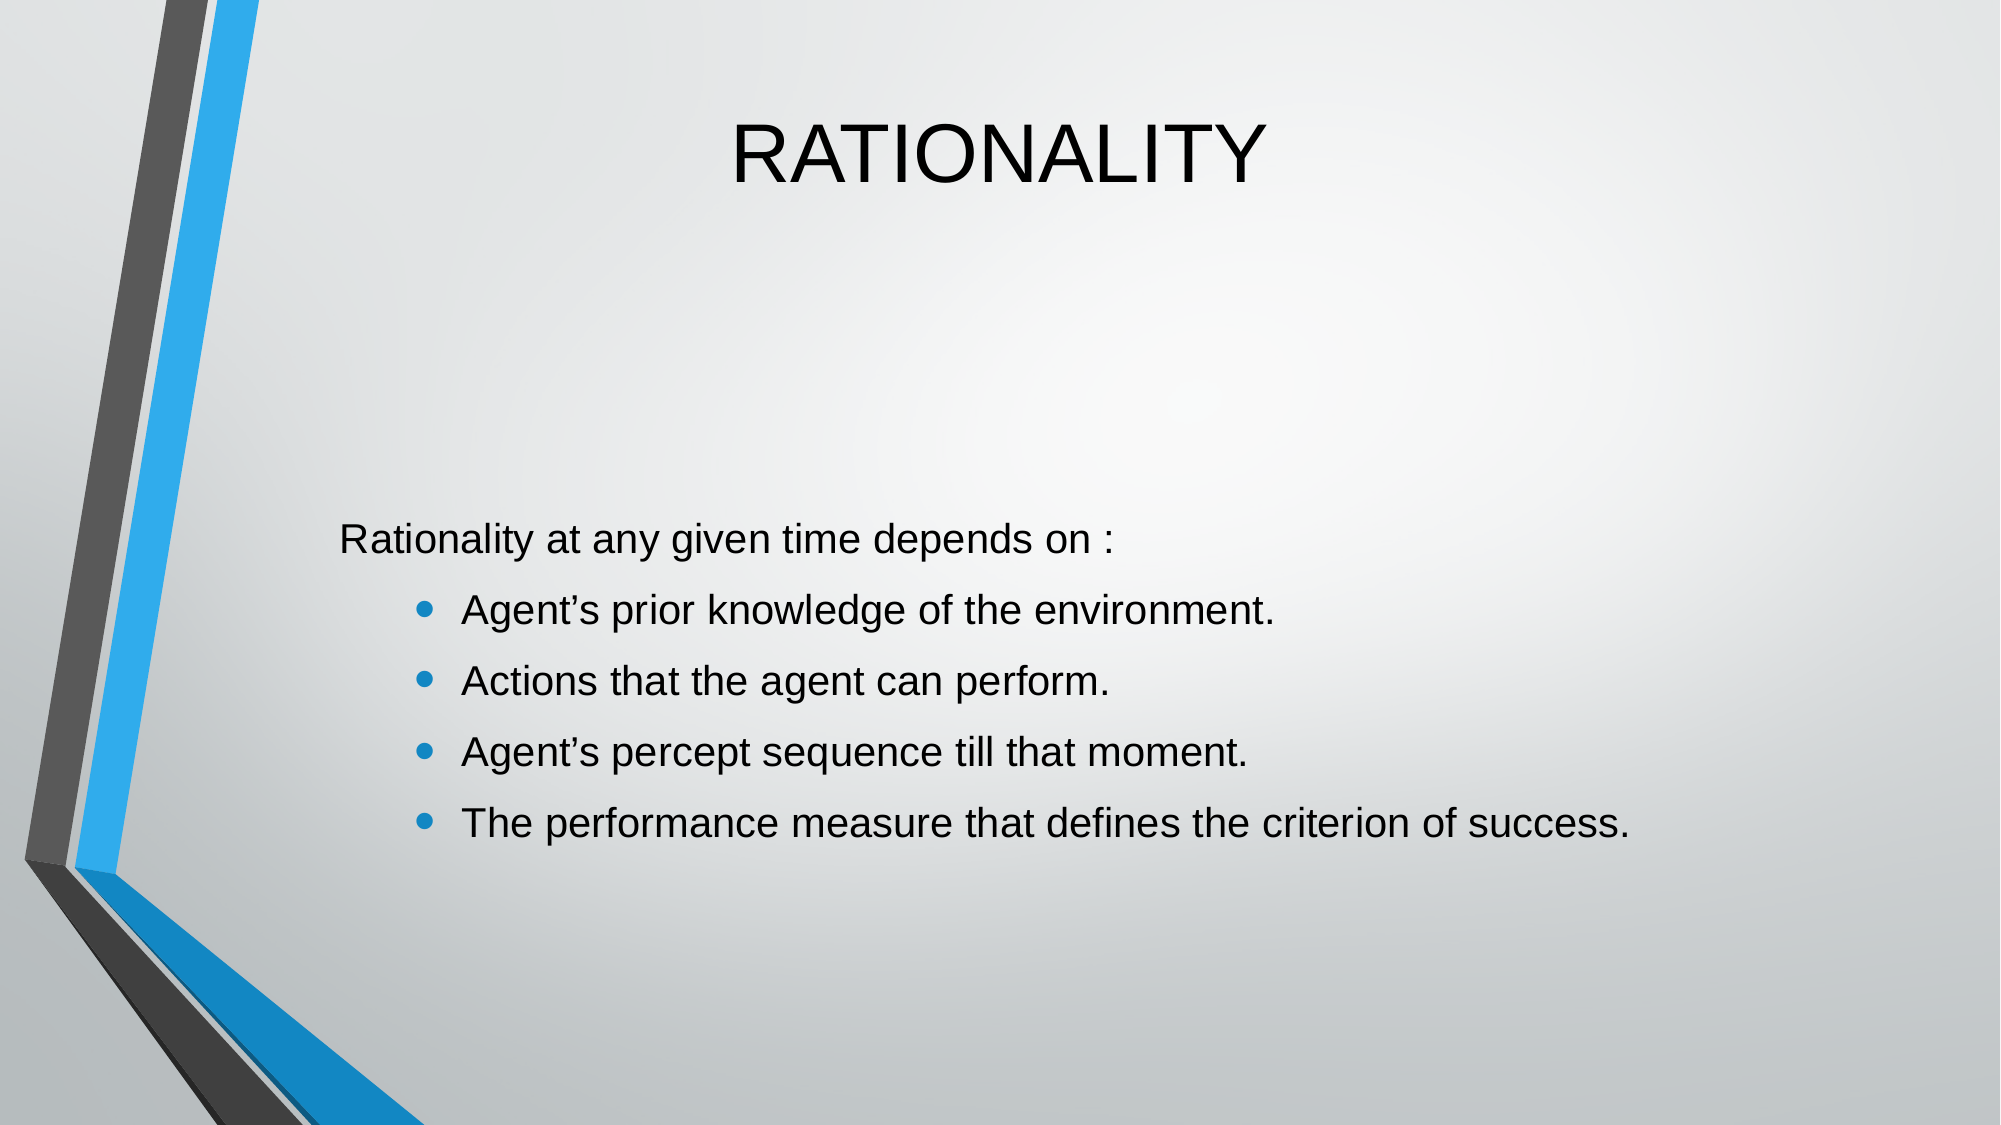

# RATIONALITY

Rationality at any given time depends on :
Agent’s prior knowledge of the environment.
Actions that the agent can perform.
Agent’s percept sequence till that moment.
The performance measure that defines the criterion of success.